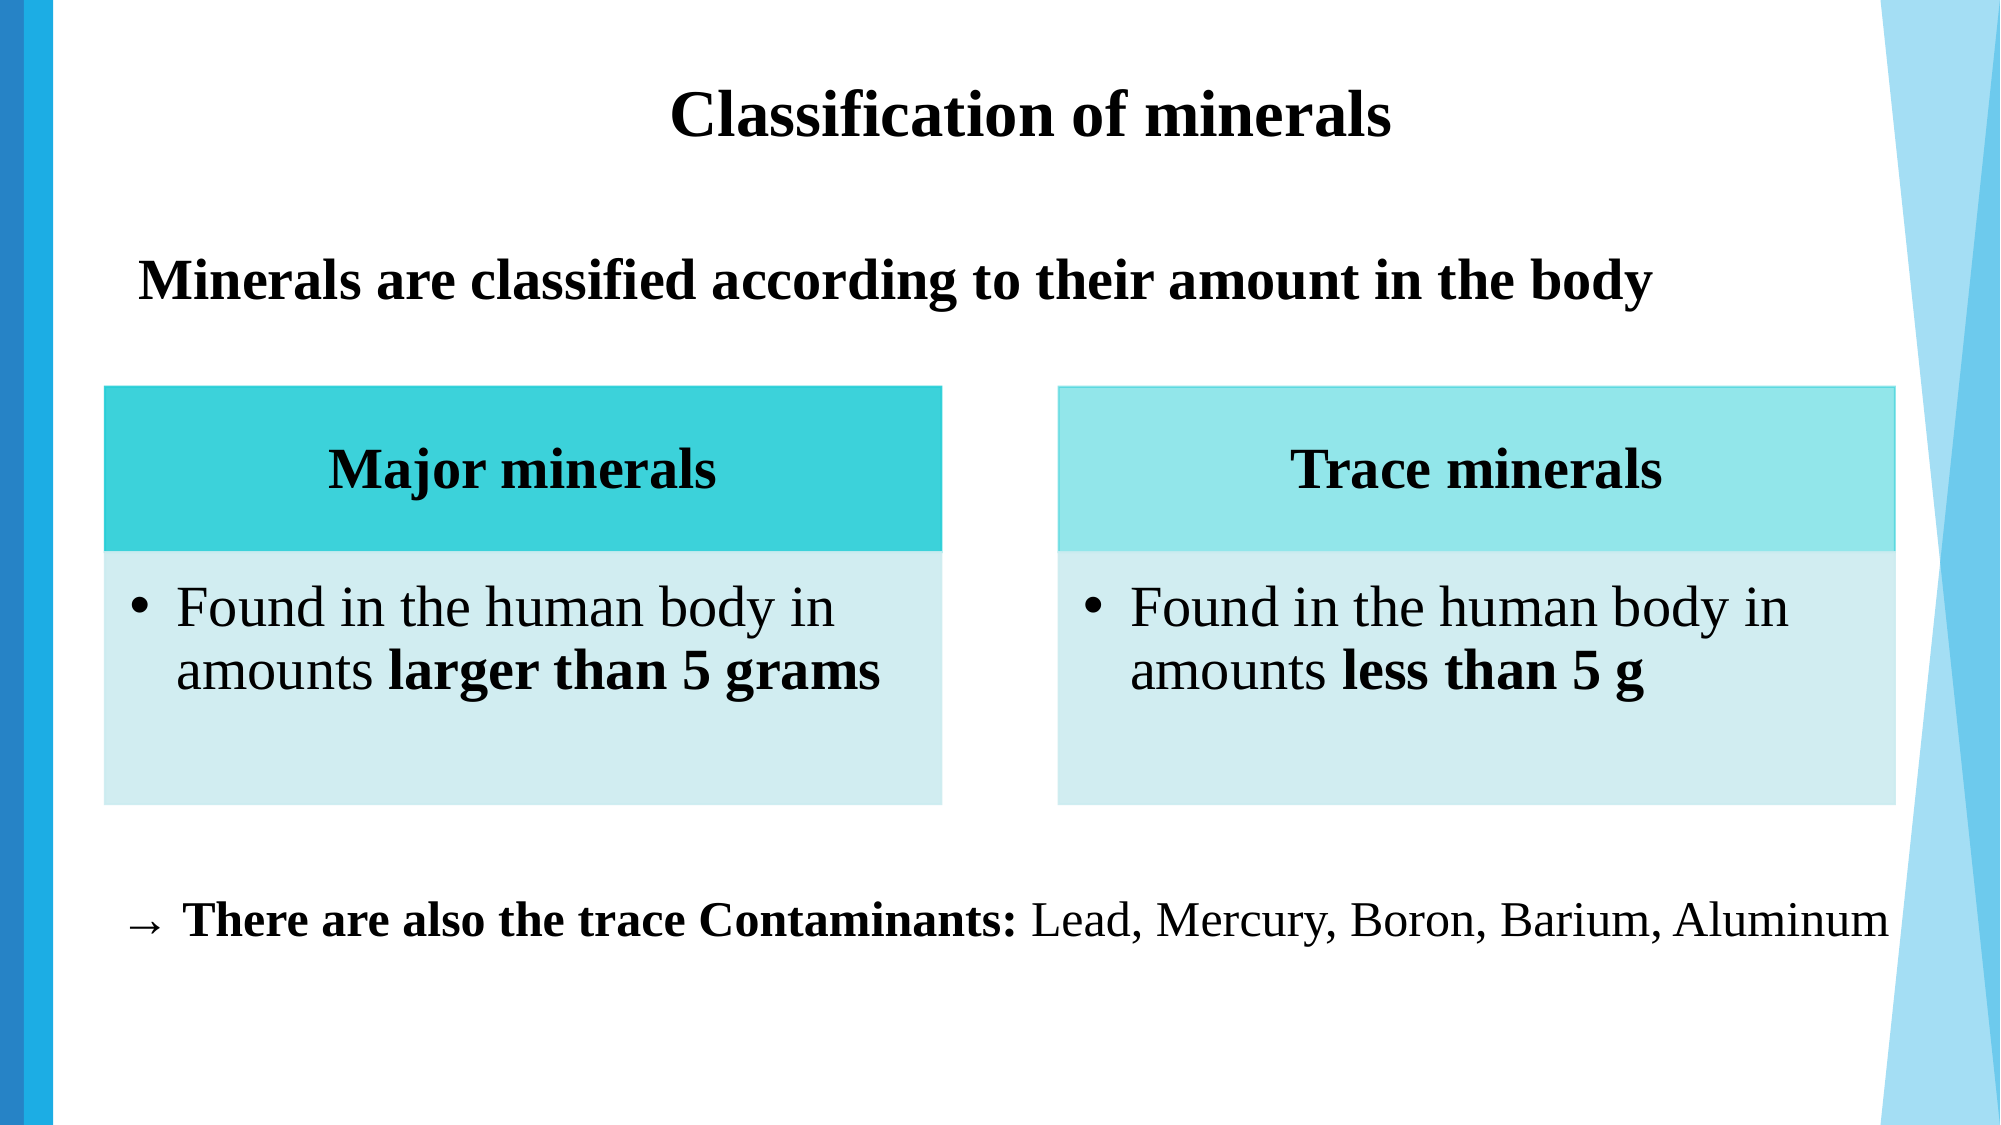

Classification of minerals
Minerals are classified according to their amount in the body
Major minerals
Found in the human body in amounts larger than 5 grams
Trace minerals
Found in the human body in amounts less than 5 g

→ There are also the trace Contaminants: Lead, Mercury, Boron, Barium, Aluminum